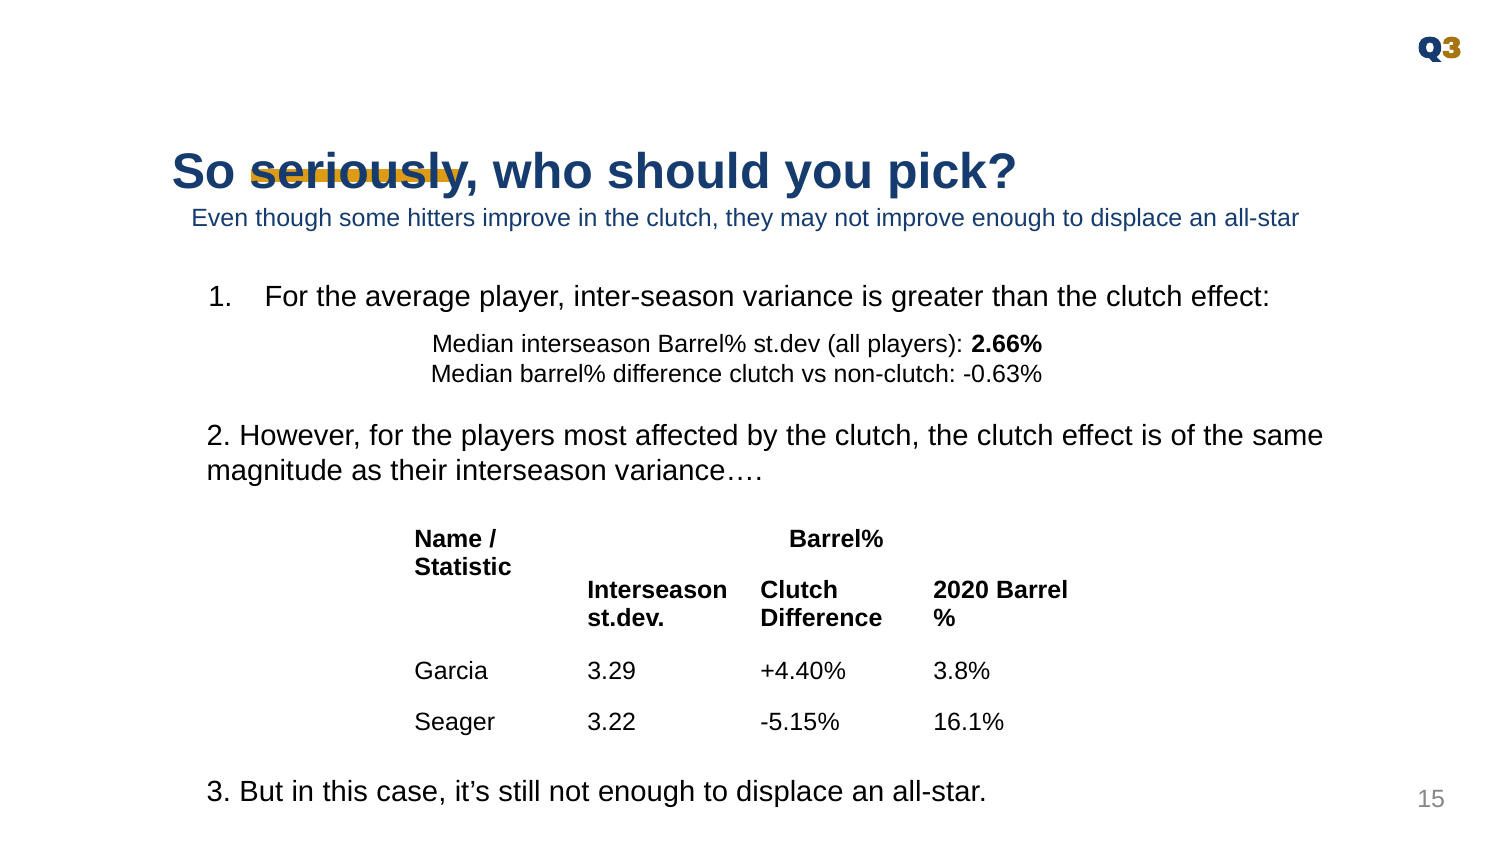

Q3
# So seriously, who should you pick?
Even though some hitters improve in the clutch, they may not improve enough to displace an all-star
For the average player, inter-season variance is greater than the clutch effect:
Median interseason Barrel% st.dev (all players): 2.66%
Median barrel% difference clutch vs non-clutch: -0.63%
2. However, for the players most affected by the clutch, the clutch effect is of the same magnitude as their interseason variance….
| Name / Statistic | Barrel% |  |  |
| --- | --- | --- | --- |
|  | Interseason st.dev. | Clutch Difference | 2020 Barrel% |
| Garcia | 3.29 | +4.40% | 3.8% |
| Seager | 3.22 | -5.15% | 16.1% |
3. But in this case, it’s still not enough to displace an all-star.
15